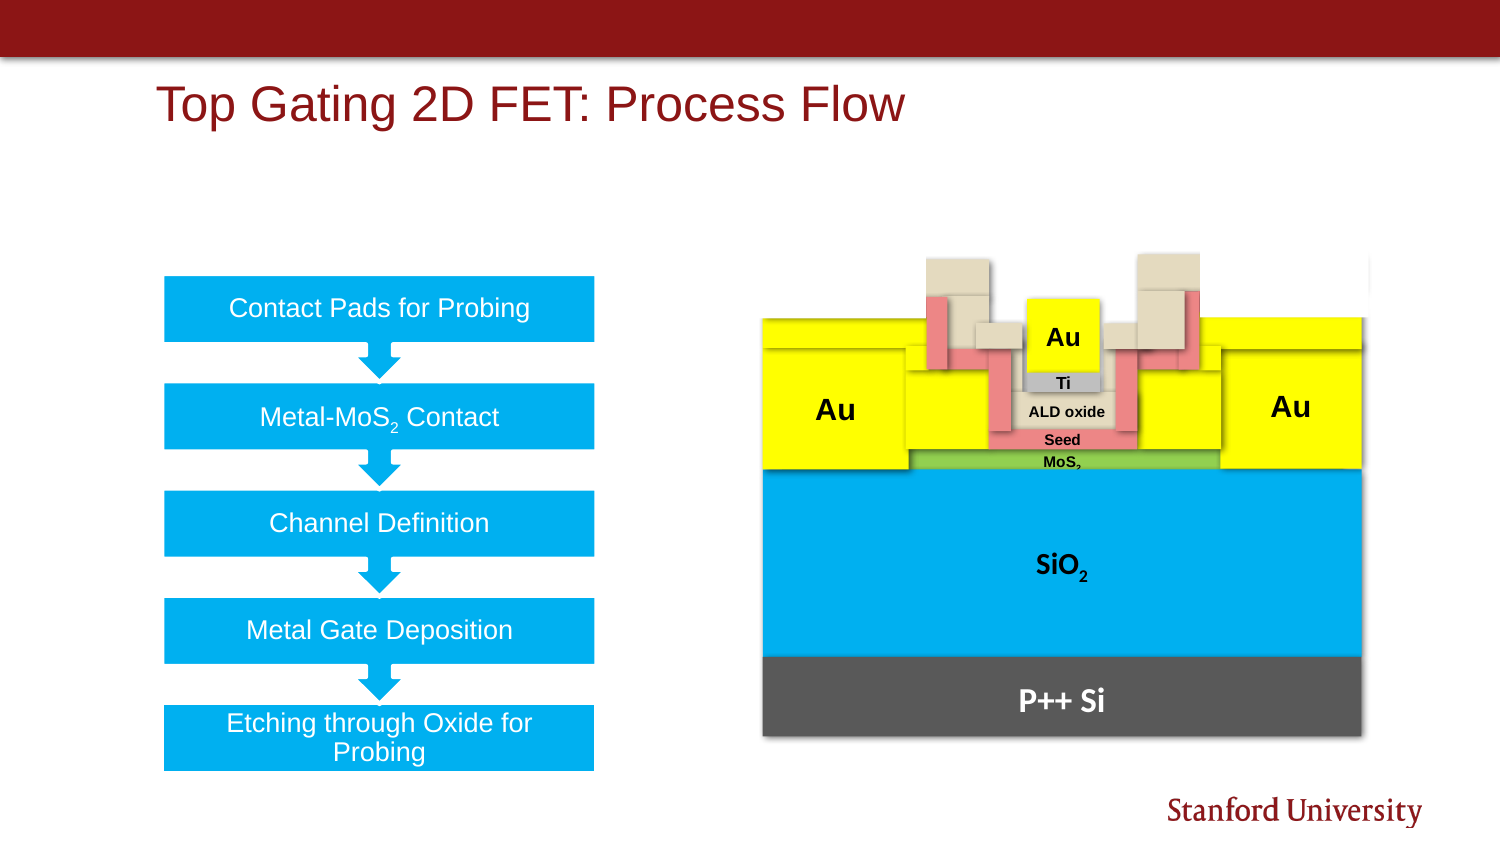

14
# Top Gating 2D FET: Process Flow

ALD oxide
ALD oxide
Etching through Oxide for Probing
Metal Gate Deposition
Channel Definition
Metal-MoS2 Contact
Contact Pads for Probing
Seed

Seed
Au

Au
Au

Ti

ALD oxide
Seed
MoS2

SiO2

P++ Si